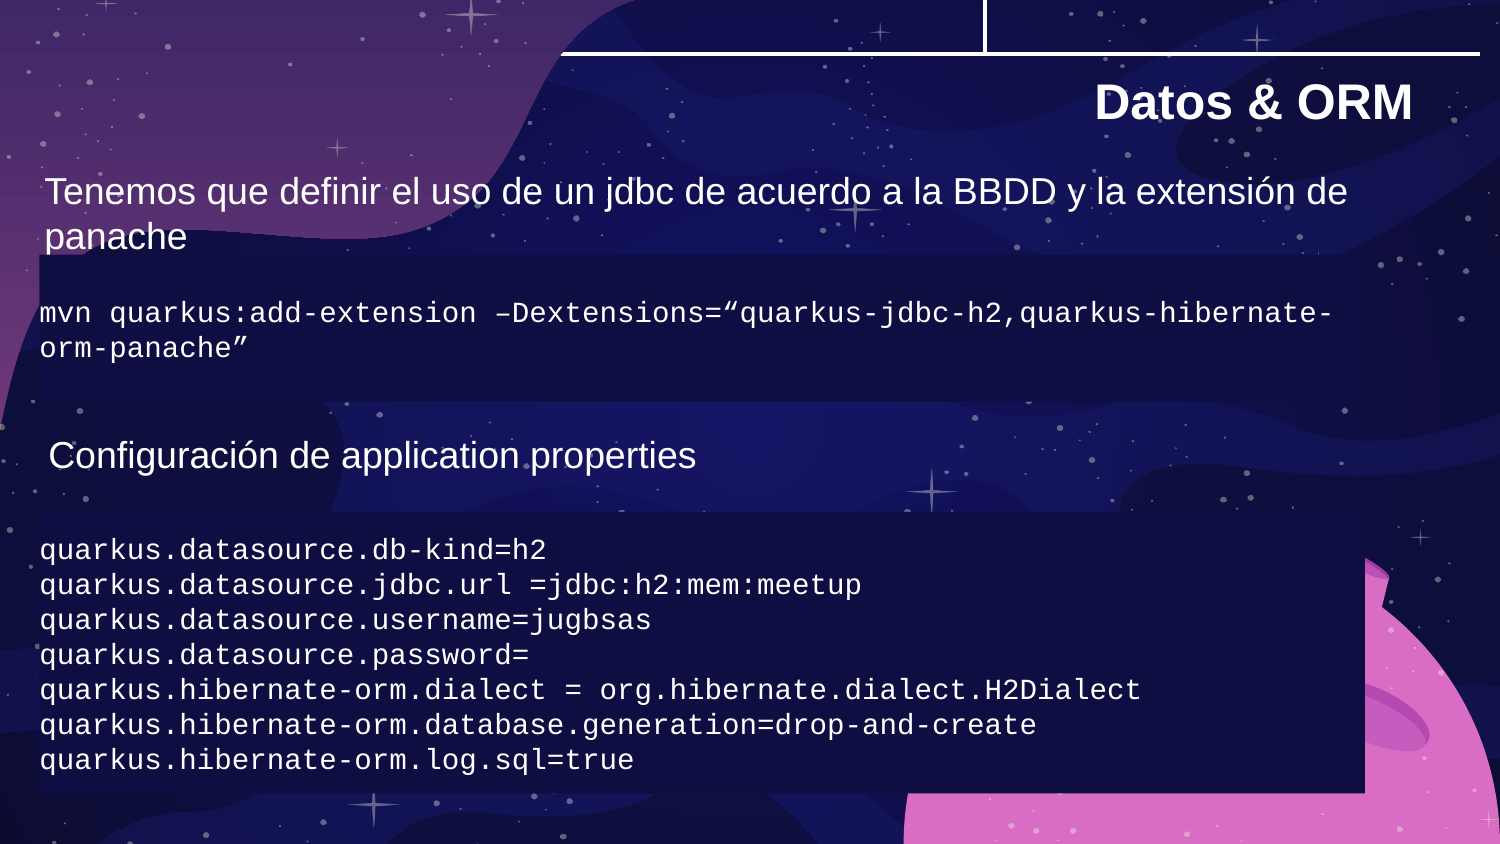

# Datos & ORM
Tenemos que definir el uso de un jdbc de acuerdo a la BBDD y la extensión de panache

mvn quarkus:add-extension –Dextensions=“quarkus-jdbc-h2,quarkus-hibernate-orm-panache”
Configuración de application properties

quarkus.datasource.db-kind=h2
quarkus.datasource.jdbc.url =jdbc:h2:mem:meetup
quarkus.datasource.username=jugbsas
quarkus.datasource.password=
quarkus.hibernate-orm.dialect = org.hibernate.dialect.H2Dialect
quarkus.hibernate-orm.database.generation=drop-and-create
quarkus.hibernate-orm.log.sql=true